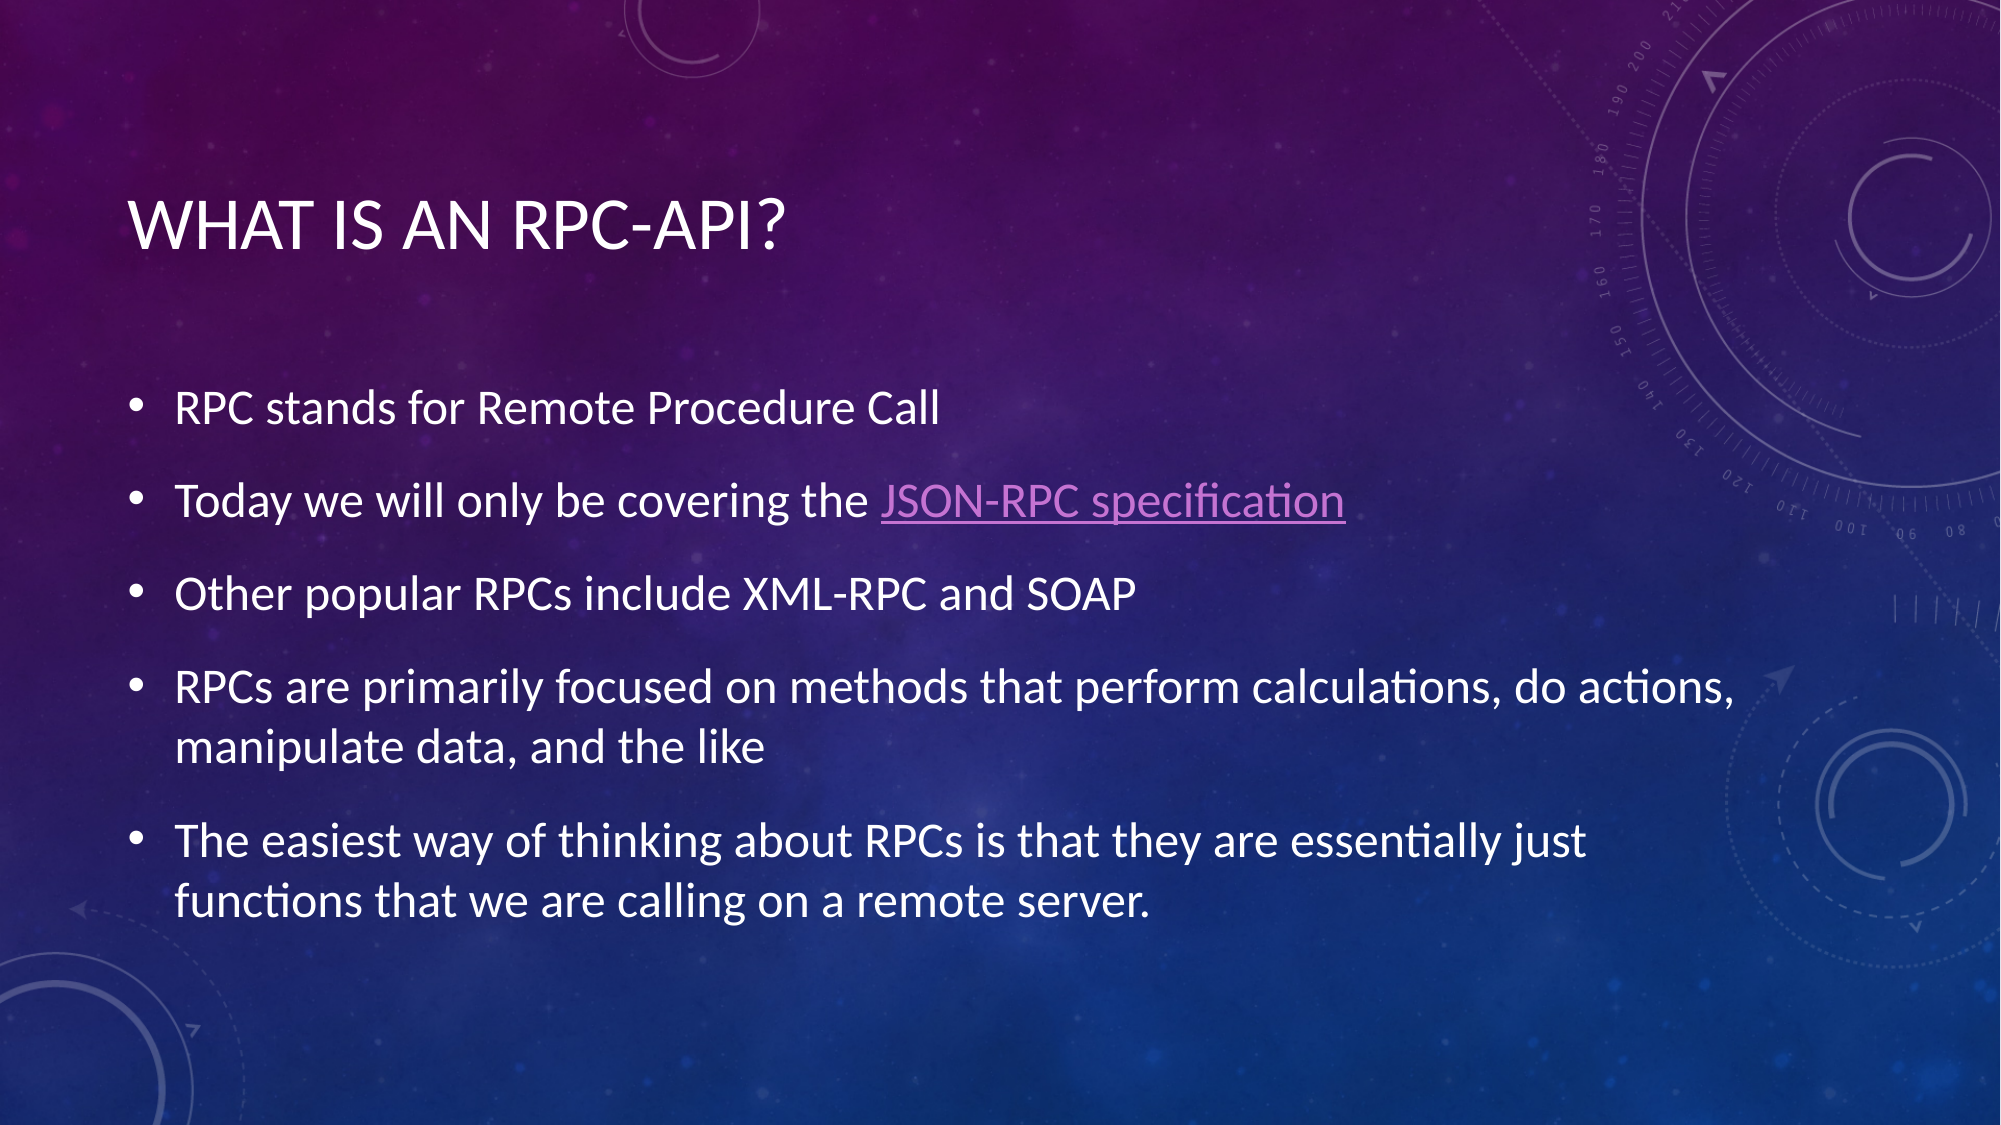

# What is an rpc-api?
RPC stands for Remote Procedure Call
Today we will only be covering the JSON-RPC specification
Other popular RPCs include XML-RPC and SOAP
RPCs are primarily focused on methods that perform calculations, do actions, manipulate data, and the like
The easiest way of thinking about RPCs is that they are essentially just functions that we are calling on a remote server.